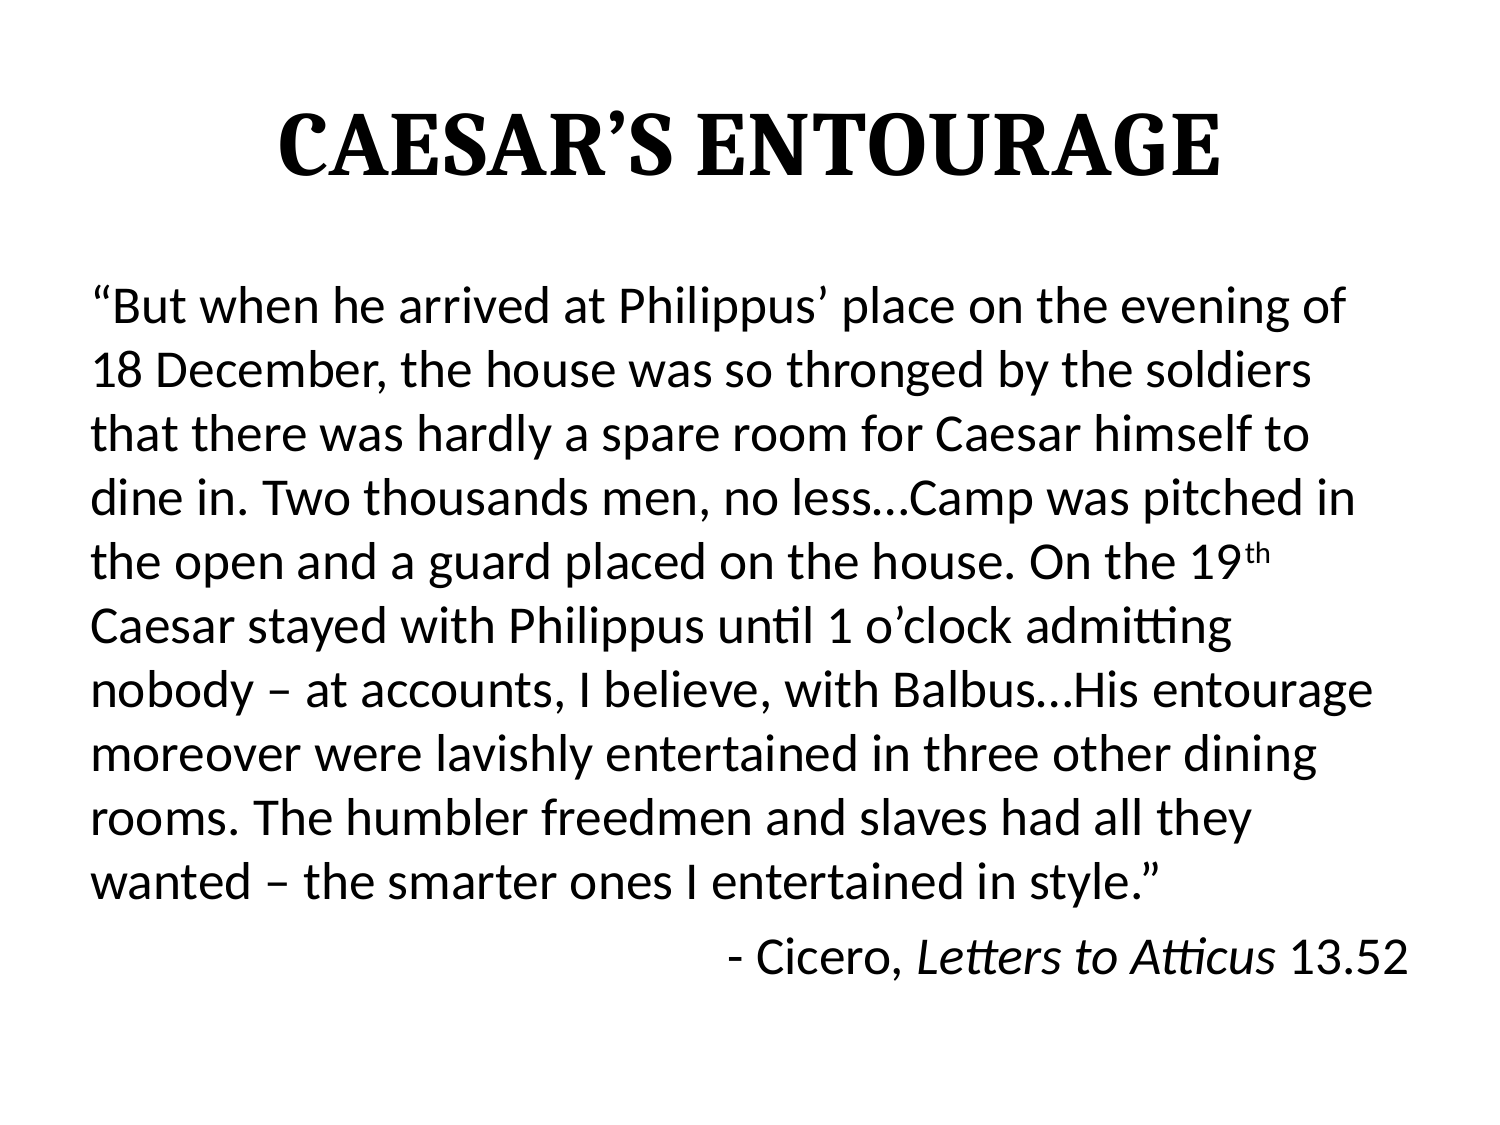

# Caesar’s Entourage
“But when he arrived at Philippus’ place on the evening of 18 December, the house was so thronged by the soldiers that there was hardly a spare room for Caesar himself to dine in. Two thousands men, no less…Camp was pitched in the open and a guard placed on the house. On the 19th Caesar stayed with Philippus until 1 o’clock admitting nobody – at accounts, I believe, with Balbus…His entourage moreover were lavishly entertained in three other dining rooms. The humbler freedmen and slaves had all they wanted – the smarter ones I entertained in style.”
- Cicero, Letters to Atticus 13.52